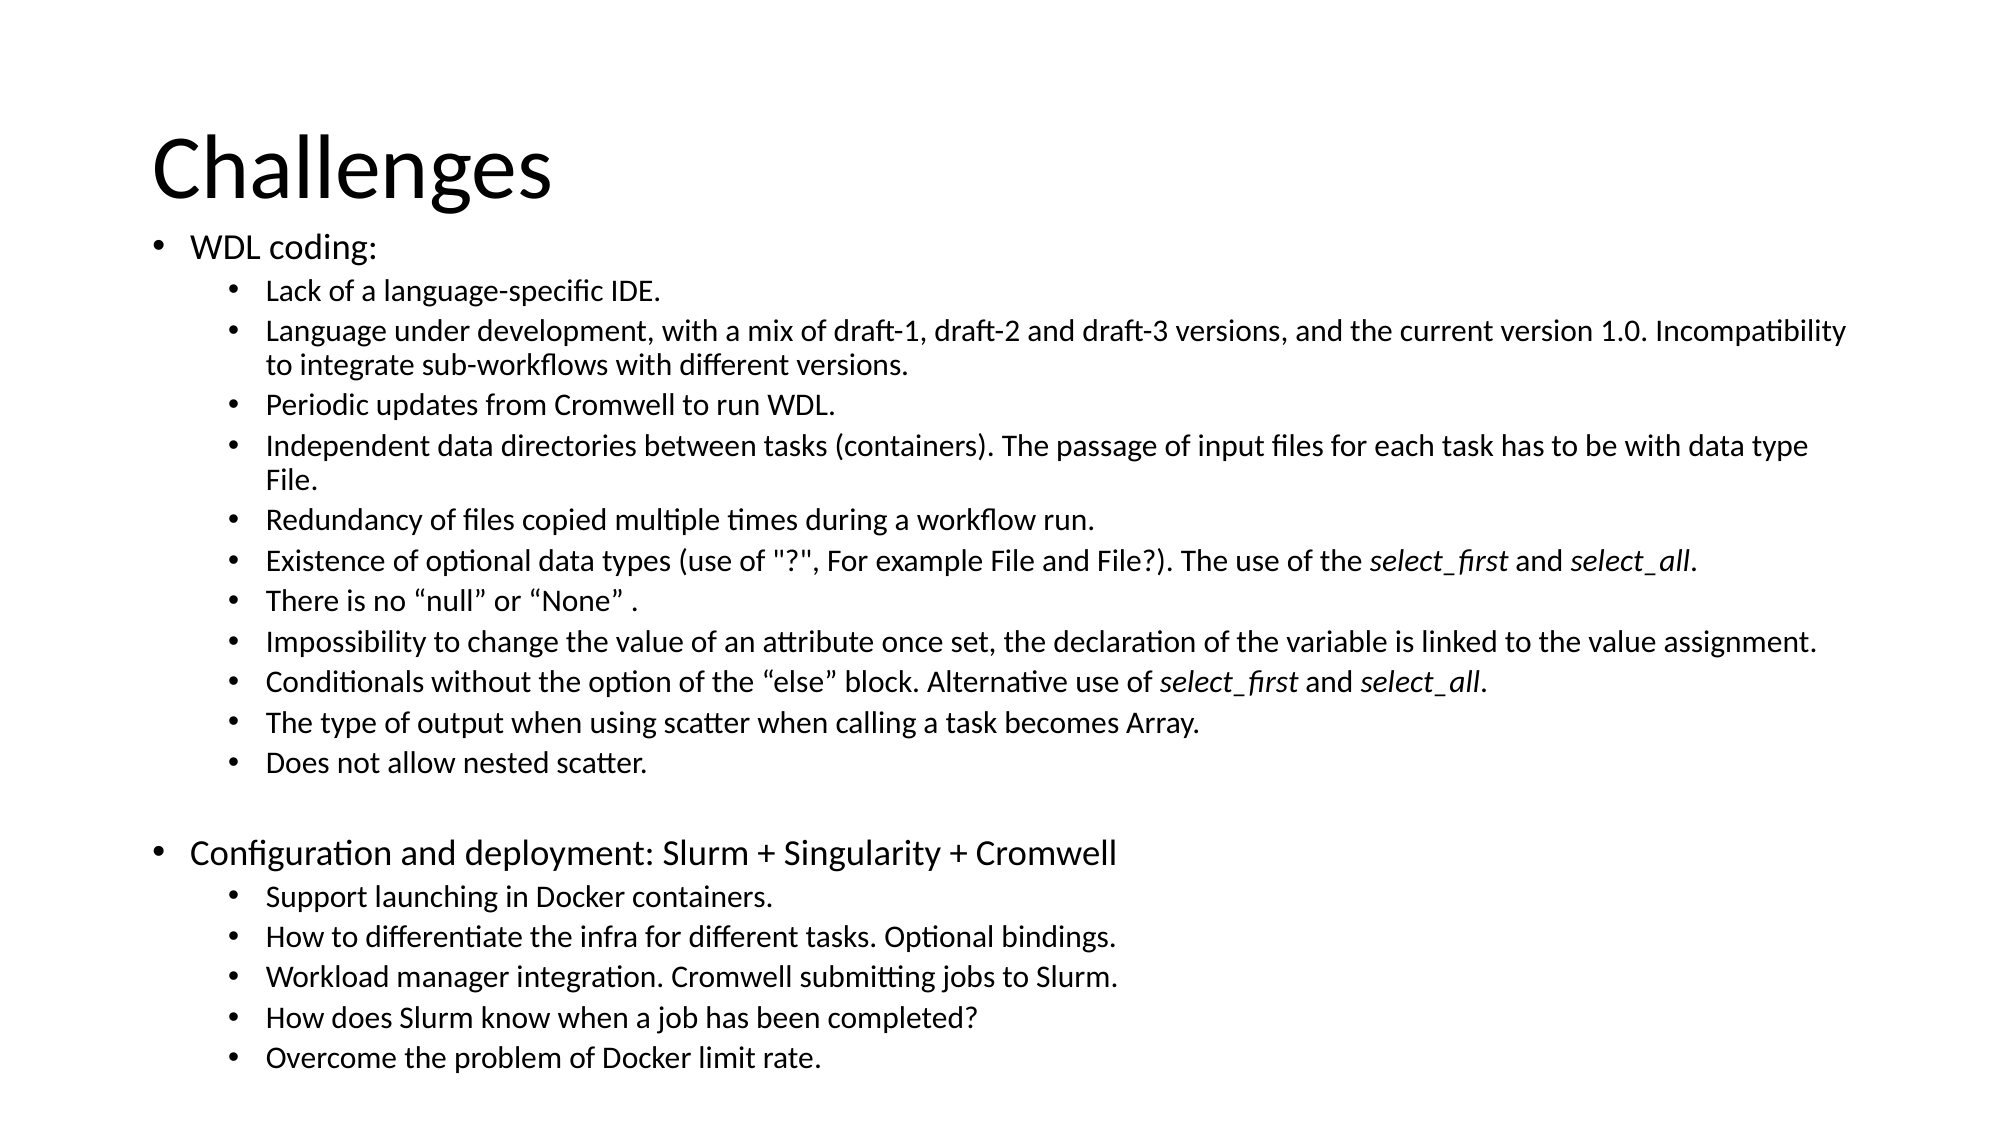

# Challenges
WDL coding:
Lack of a language-specific IDE.
Language under development, with a mix of draft-1, draft-2 and draft-3 versions, and the current version 1.0. Incompatibility to integrate sub-workflows with different versions.
Periodic updates from Cromwell to run WDL.
Independent data directories between tasks (containers). The passage of input files for each task has to be with data type File.
Redundancy of files copied multiple times during a workflow run.
Existence of optional data types (use of "?", For example File and File?). The use of the select_first and select_all.
There is no “null” or “None” .
Impossibility to change the value of an attribute once set, the declaration of the variable is linked to the value assignment.
Conditionals without the option of the “else” block. Alternative use of select_first and select_all.
The type of output when using scatter when calling a task becomes Array.
Does not allow nested scatter.

Configuration and deployment: Slurm + Singularity + Cromwell
Support launching in Docker containers.
How to differentiate the infra for different tasks. Optional bindings.
Workload manager integration. Cromwell submitting jobs to Slurm.
How does Slurm know when a job has been completed?
Overcome the problem of Docker limit rate.